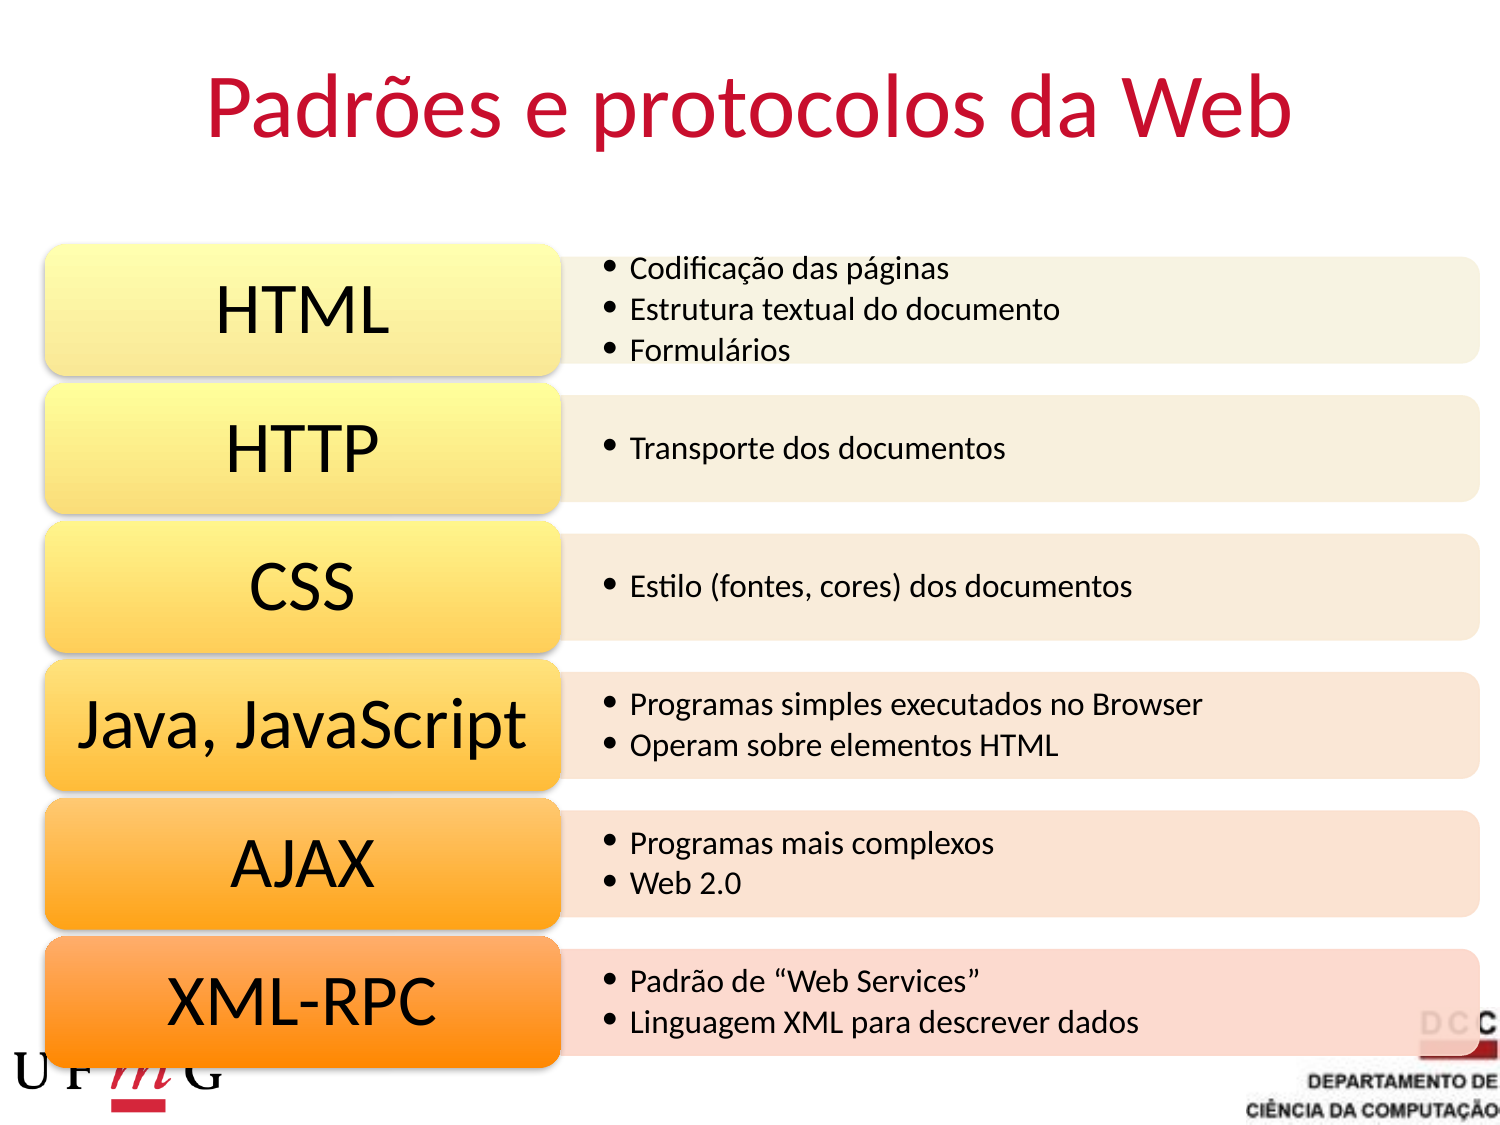

# Padrões e protocolos da Web

HTML
Codificação das páginas
Estrutura textual do documento
Formulários

HTTP
Transporte dos documentos

CSS
Estilo (fontes, cores) dos documentos

Java, JavaScript
Programas simples executados no Browser
Operam sobre elementos HTML

AJAX
Programas mais complexos
Web 2.0

XML-RPC
Padrão de “Web Services”
Linguagem XML para descrever dados